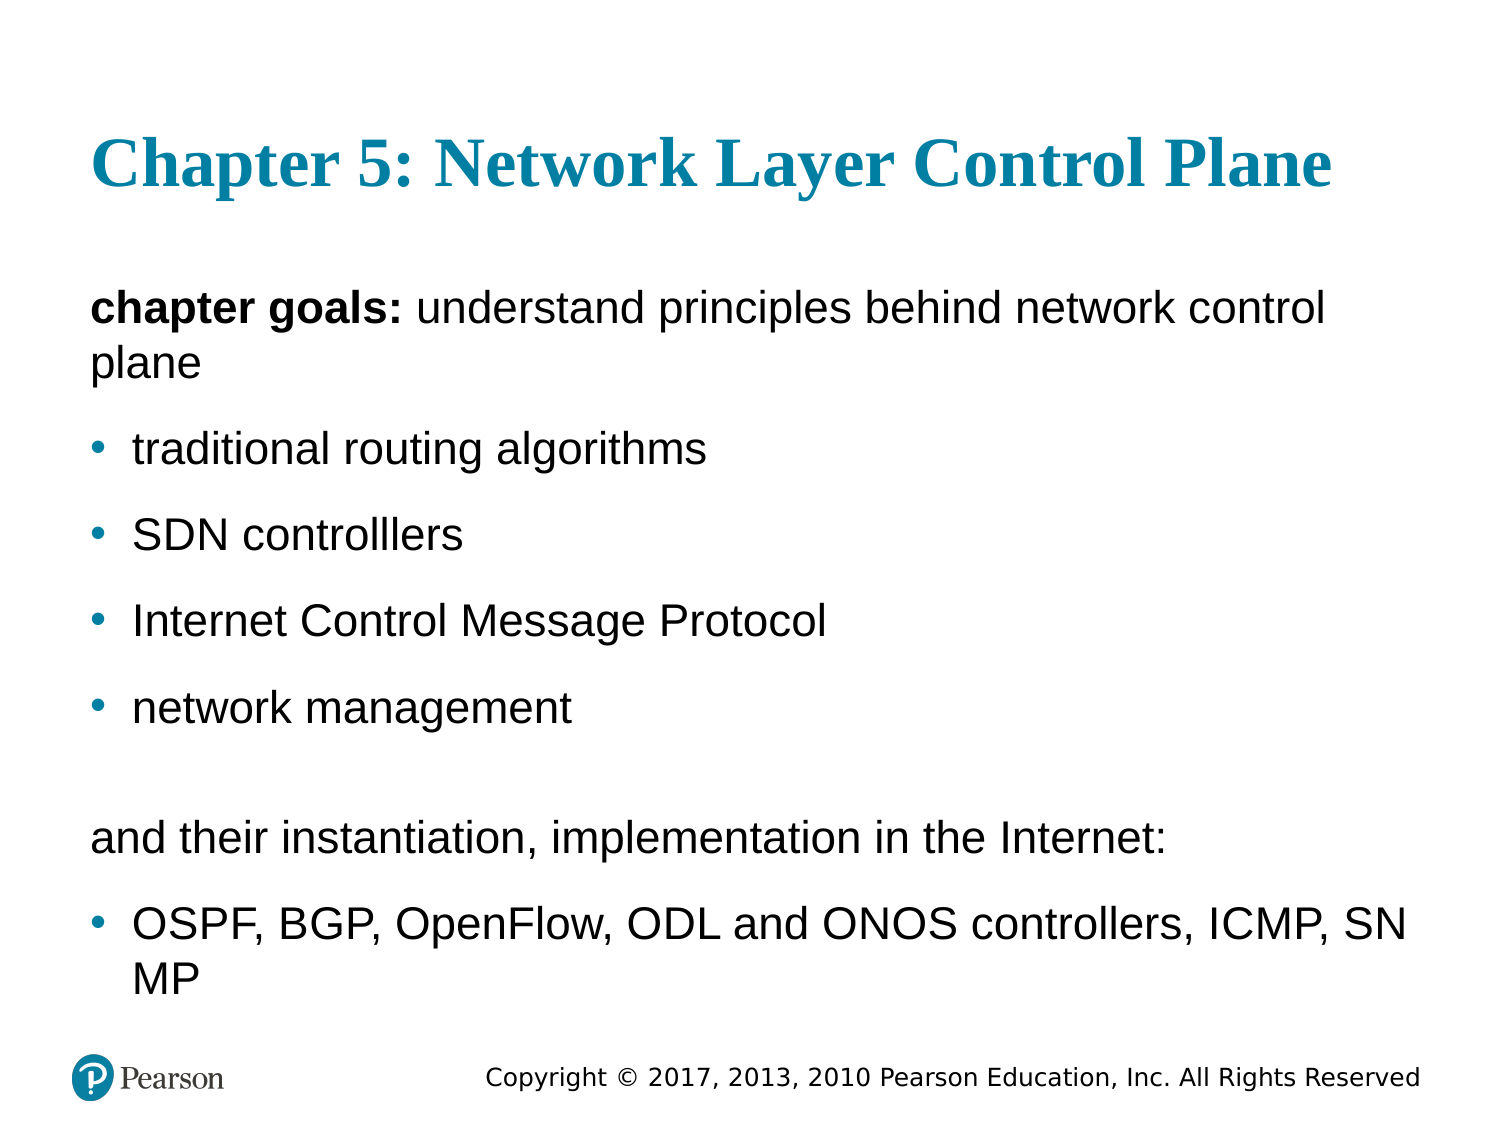

# Chapter 5: Network Layer Control Plane
chapter goals: understand principles behind network control plane
traditional routing algorithms
S D N controlllers
Internet Control Message Protocol
network management
and their instantiation, implementation in the Internet:
O S P F, B G P, OpenFlow, O D L and O N O S controllers, I C M P, S N M P